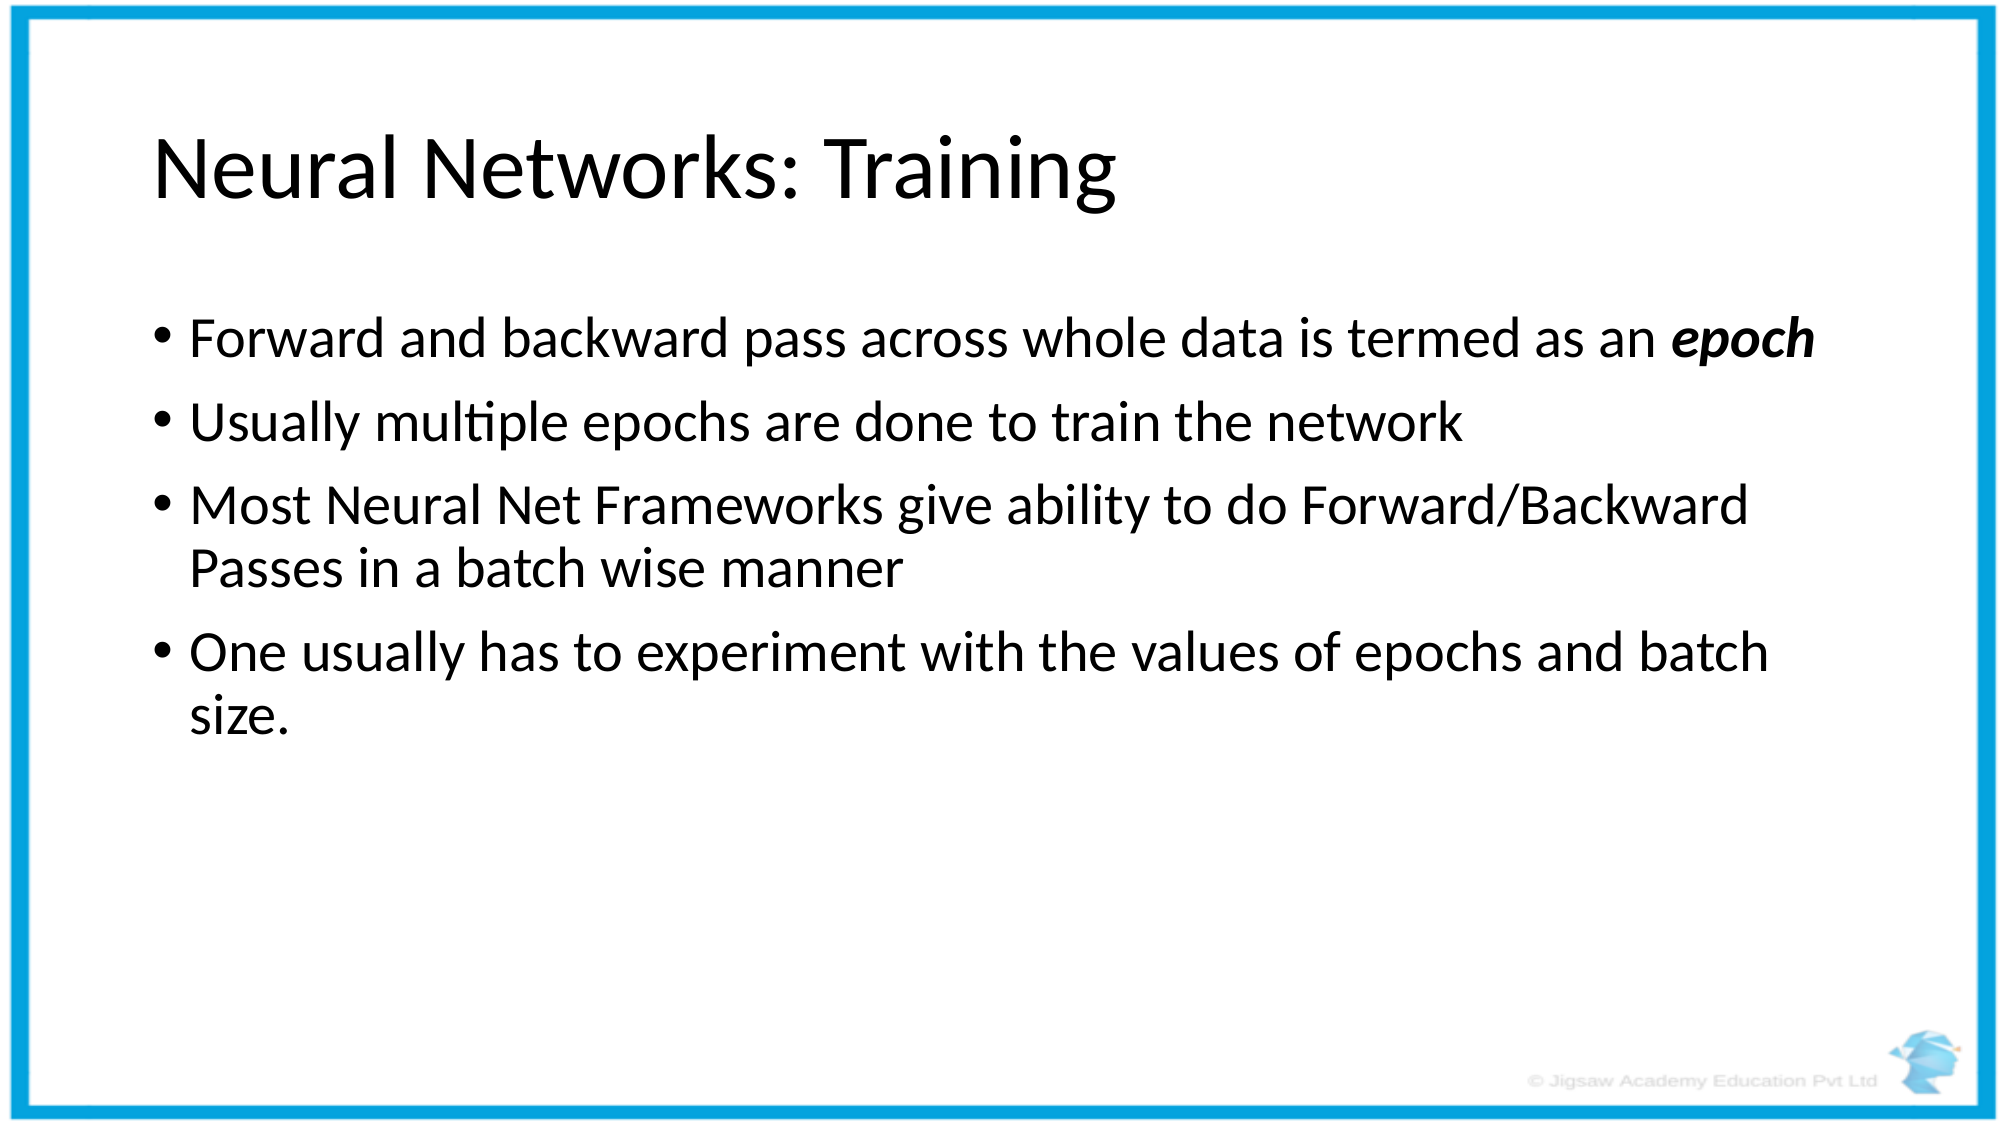

# Neural Networks: Training
Forward and backward pass across whole data is termed as an epoch
Usually multiple epochs are done to train the network
Most Neural Net Frameworks give ability to do Forward/Backward Passes in a batch wise manner
One usually has to experiment with the values of epochs and batch size.